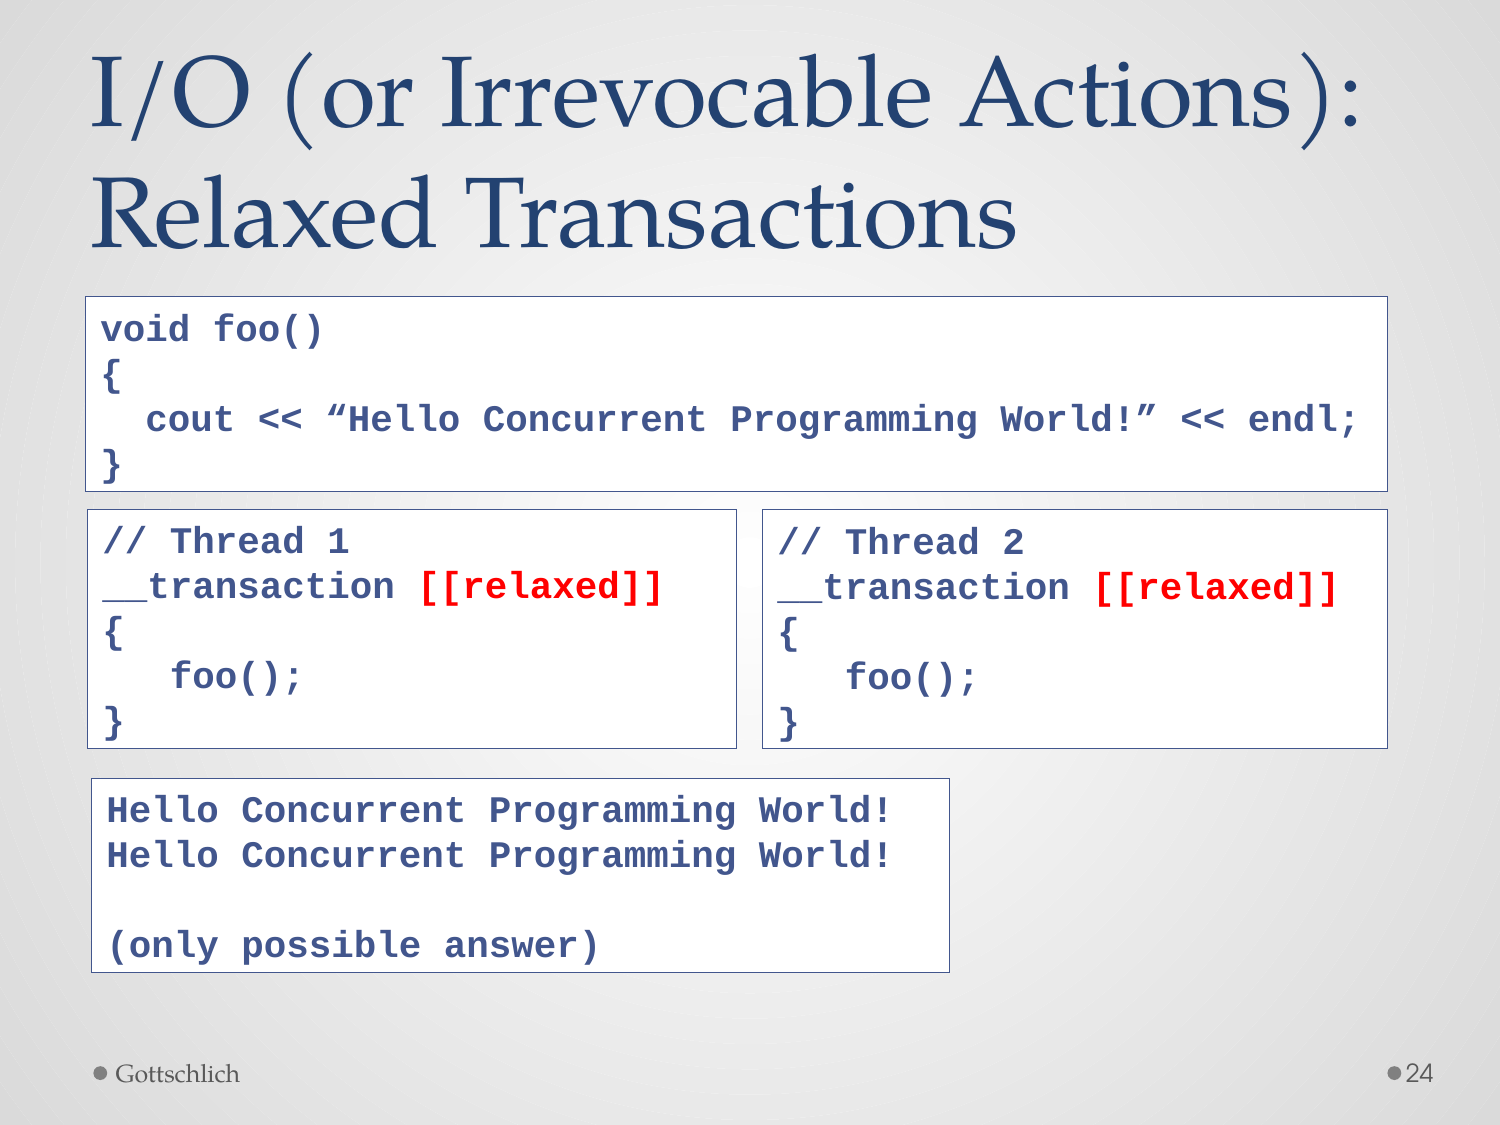

I/O (or Irrevocable Actions): Relaxed Transactions
void foo()
{
  cout << “Hello Concurrent Programming World!” << endl;
}
// Thread 1
__transaction [[relaxed]]
{
   foo();
}
// Thread 2
__transaction [[relaxed]]
{
   foo();
}
Hello Concurrent Programming World!
Hello Concurrent Programming World!

(only possible answer)
Gottschlich
24